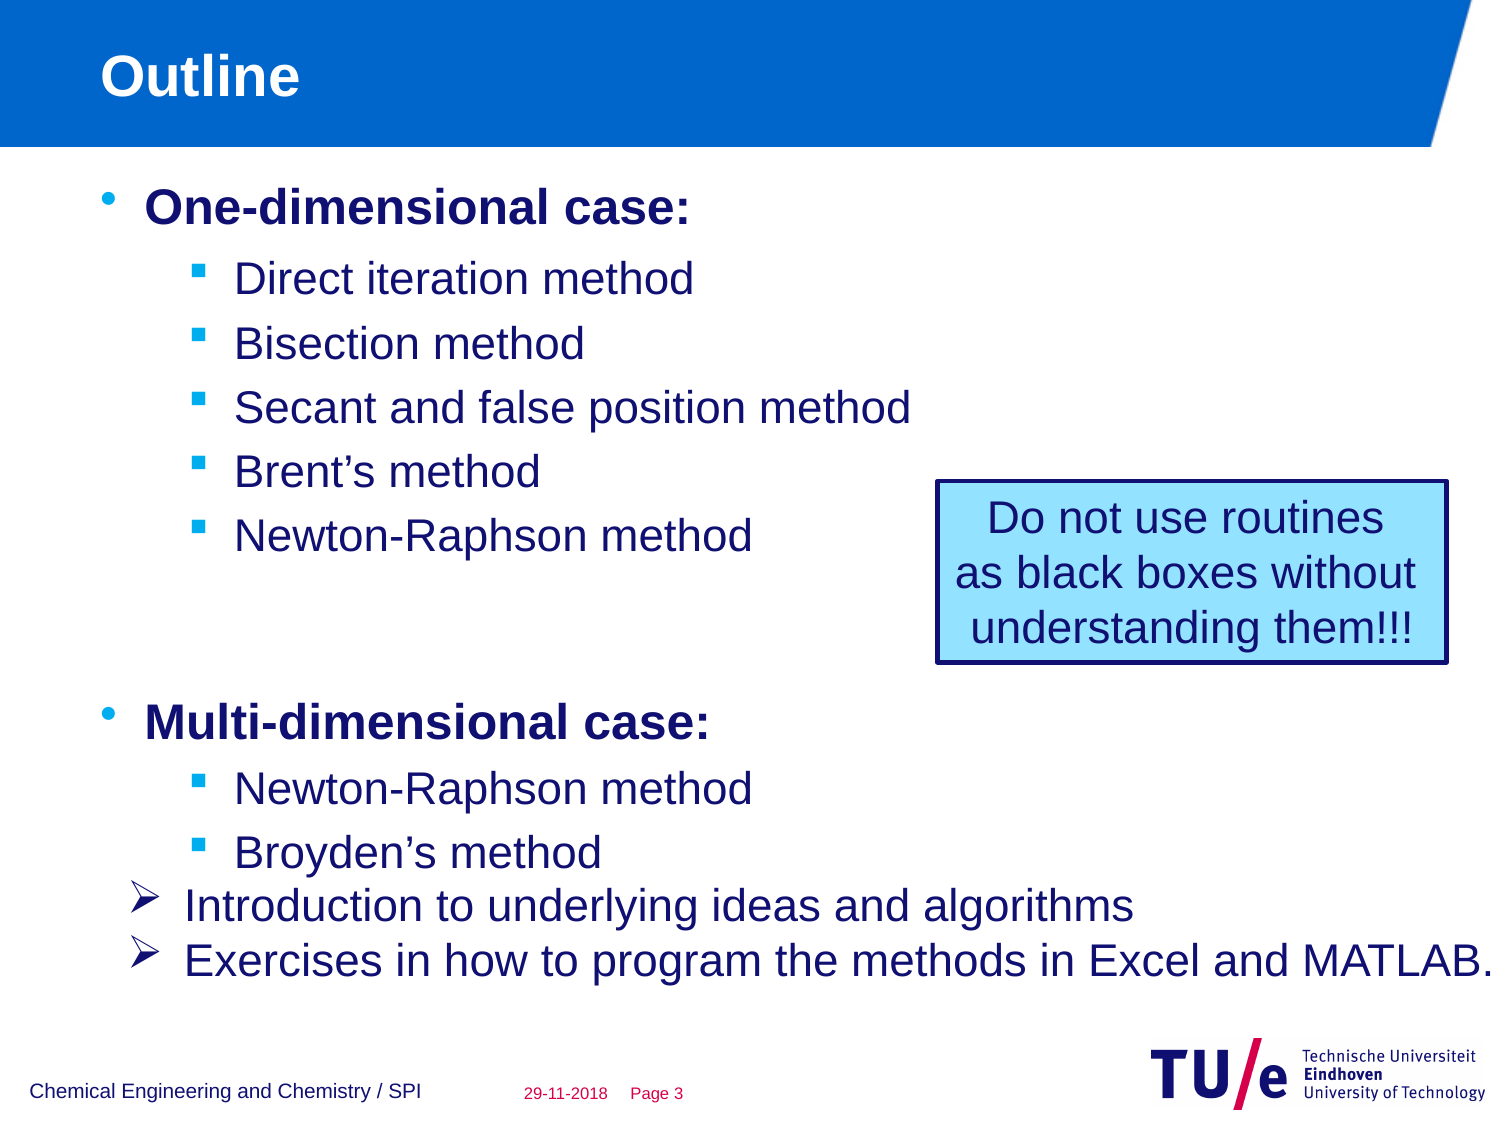

# Outline
One-dimensional case:
Direct iteration method
Bisection method
Secant and false position method
Brent’s method
Newton-Raphson method

Multi-dimensional case:
Newton-Raphson method
Broyden’s method

Do not use routines
as black boxes without
understanding them!!!
Introduction to underlying ideas and algorithms
Exercises in how to program the methods in Excel and MATLAB.

Chemical Engineering and Chemistry / SPI
29-11-2018
Page 3